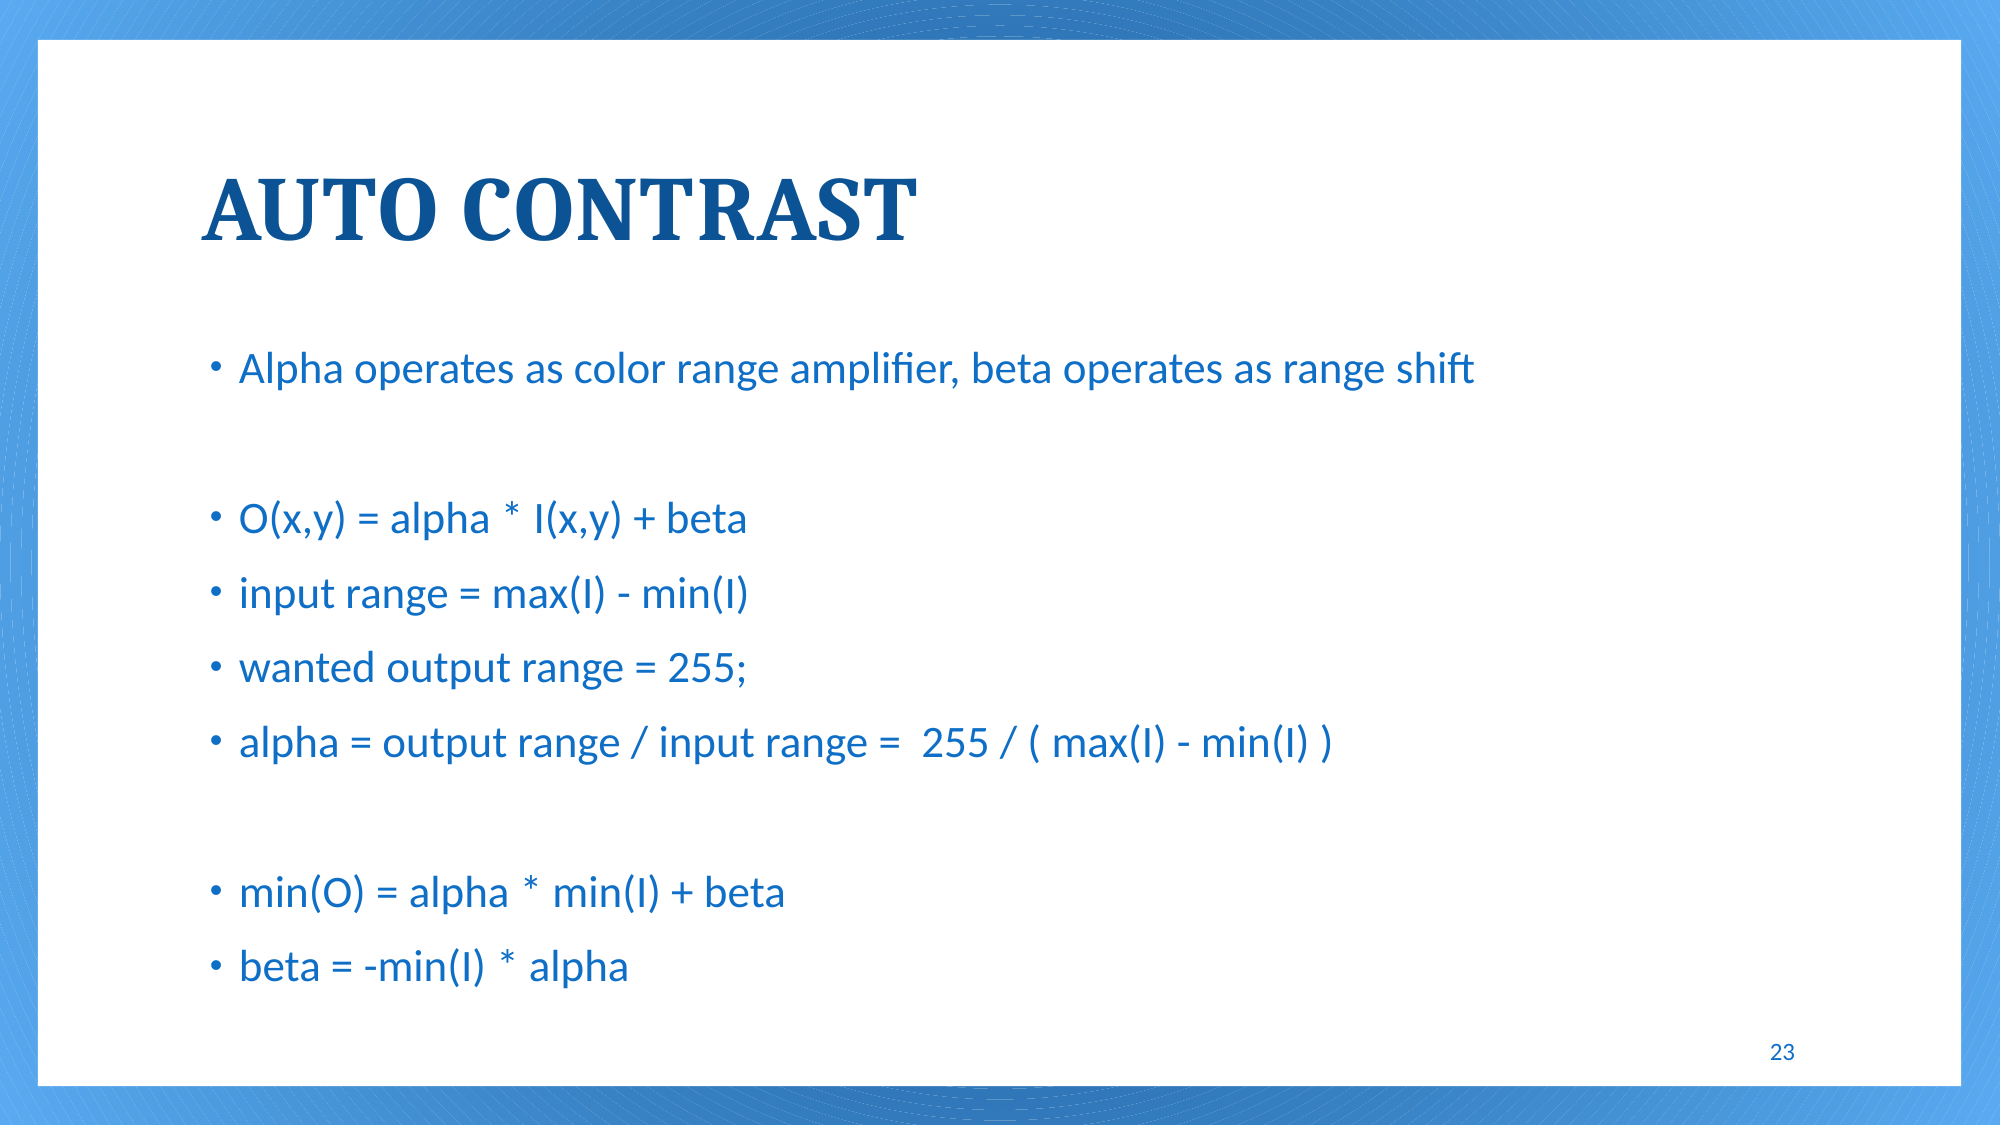

# AUTO CONTRAST
Alpha operates as color range amplifier, beta operates as range shift

O(x,y) = alpha * I(x,y) + beta
input range = max(I) - min(I)
wanted output range = 255;
alpha = output range / input range =  255 / ( max(I) - min(I) )

min(O) = alpha * min(I) + beta
beta = -min(I) * alpha
23